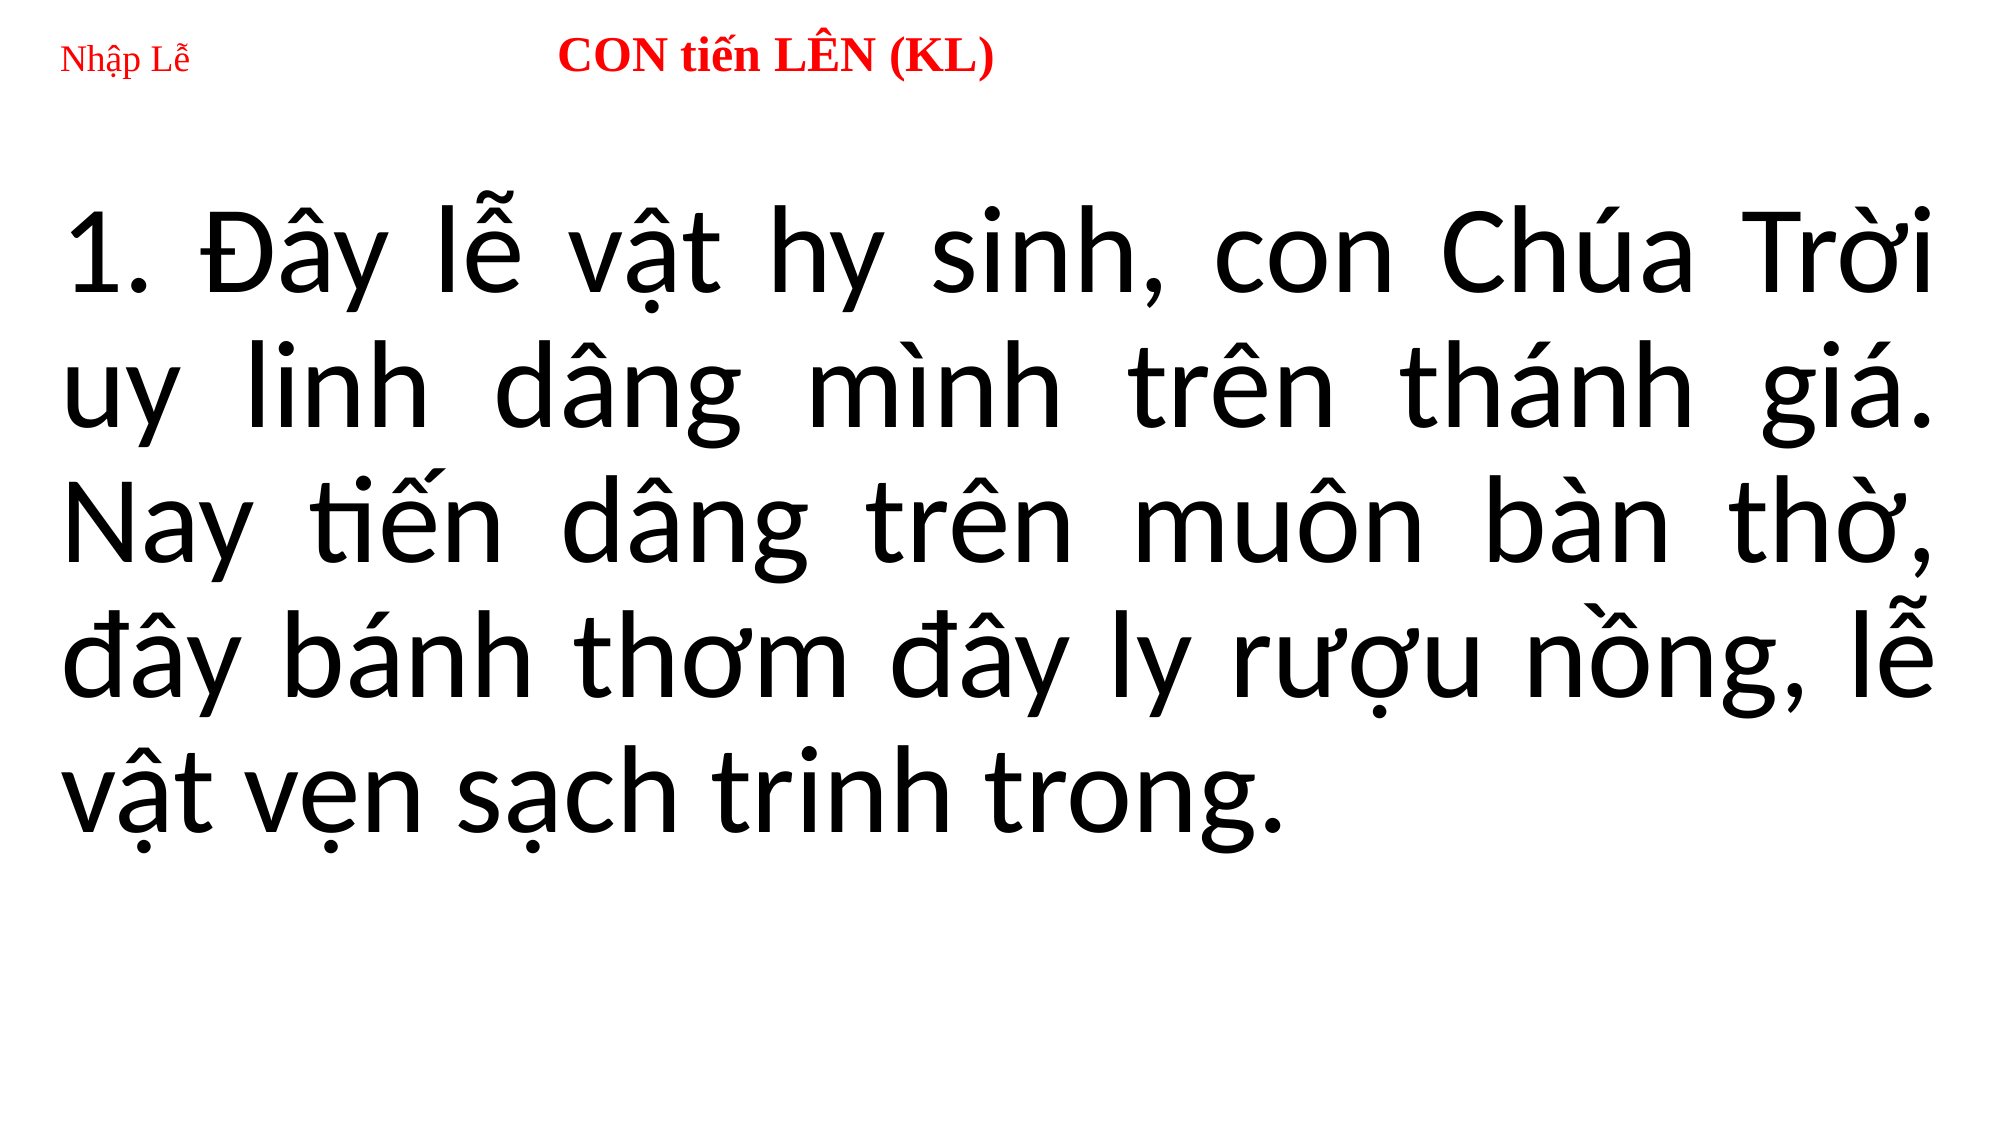

# Nhập Lễ                    	     CON tiến LÊN (KL)
1. Đây lễ vật hy sinh, con Chúa Trời uy linh dâng mình trên thánh giá. Nay tiến dâng trên muôn bàn thờ, đây bánh thơm đây ly rượu nồng, lễ vật vẹn sạch trinh trong.